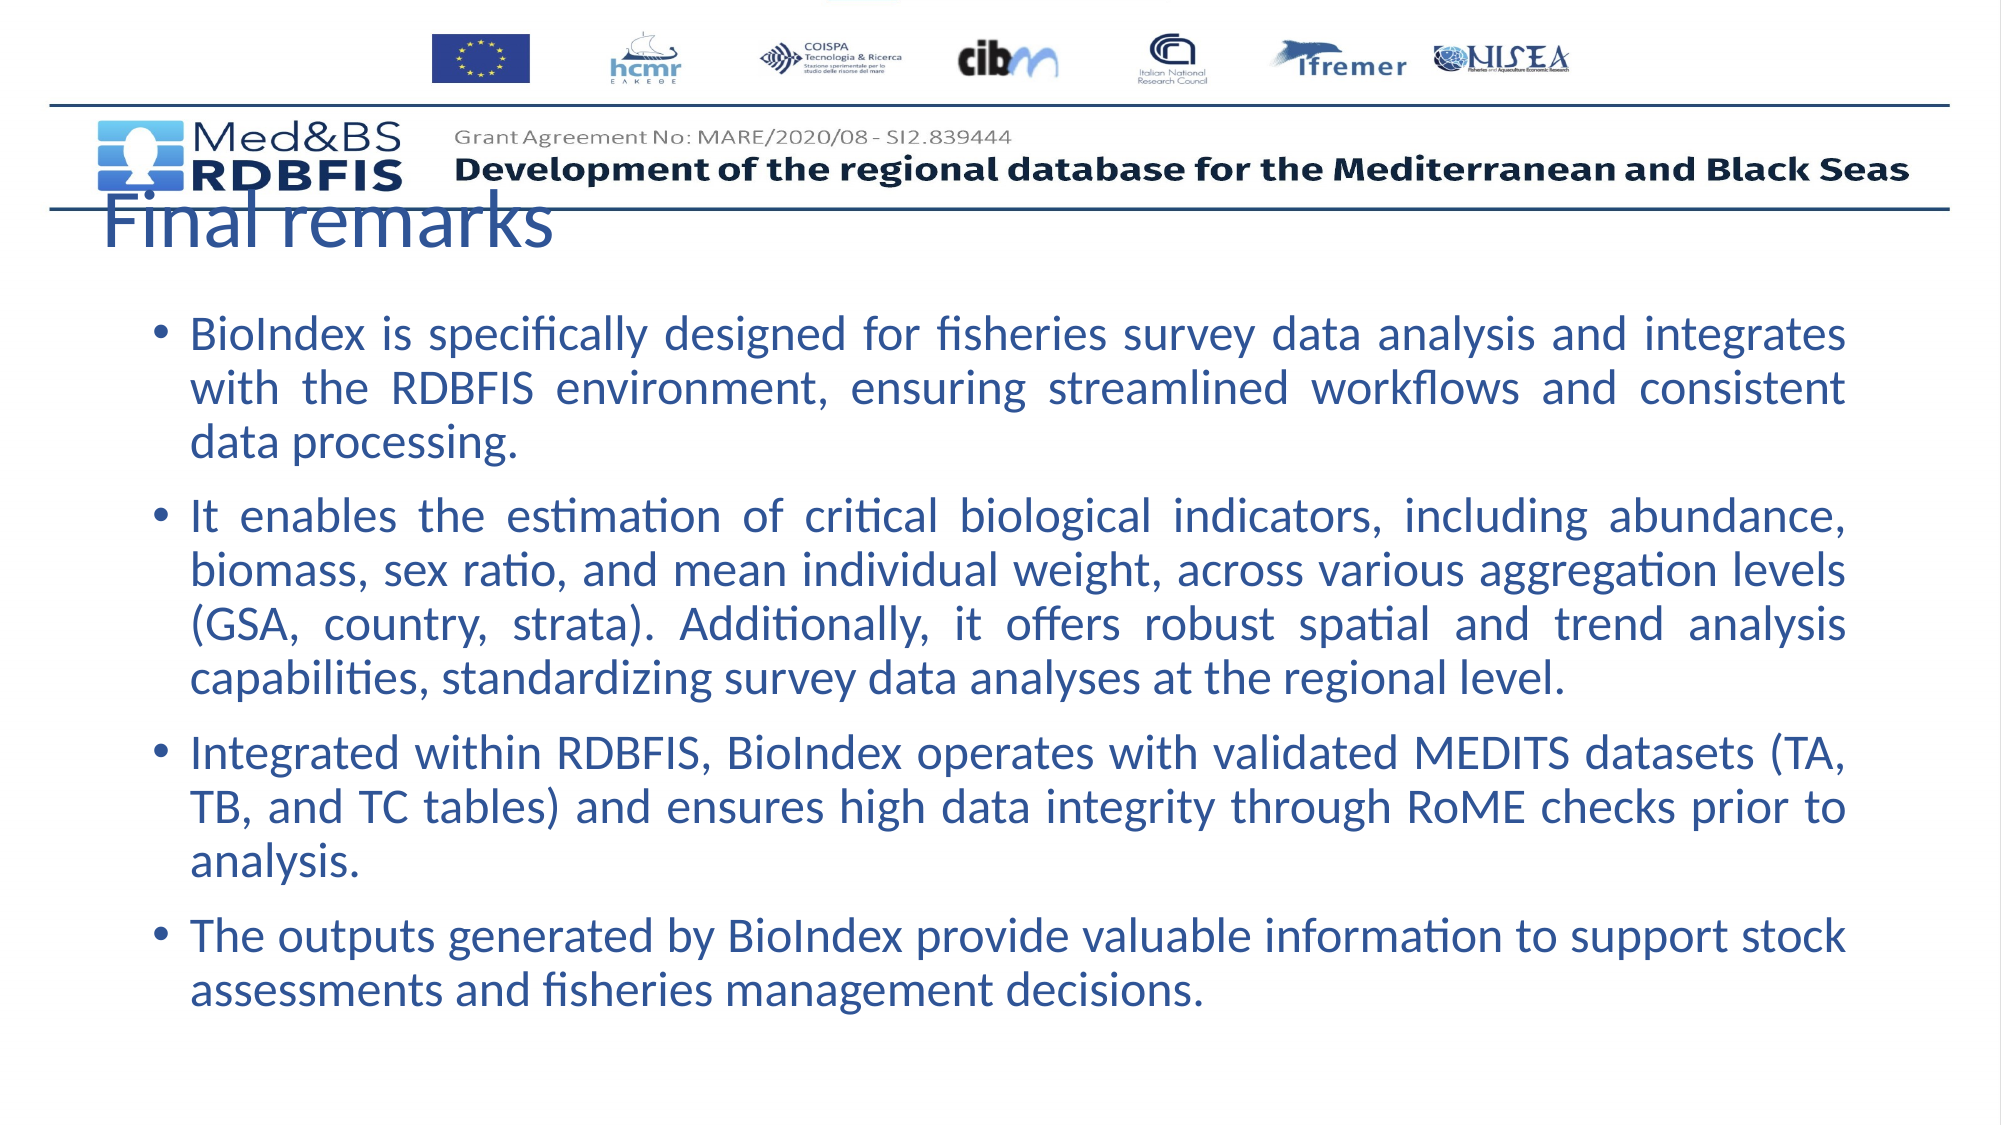

# Final remarks
BioIndex is specifically designed for fisheries survey data analysis and integrates with the RDBFIS environment, ensuring streamlined workflows and consistent data processing.
It enables the estimation of critical biological indicators, including abundance, biomass, sex ratio, and mean individual weight, across various aggregation levels (GSA, country, strata). Additionally, it offers robust spatial and trend analysis capabilities, standardizing survey data analyses at the regional level.
Integrated within RDBFIS, BioIndex operates with validated MEDITS datasets (TA, TB, and TC tables) and ensures high data integrity through RoME checks prior to analysis.
The outputs generated by BioIndex provide valuable information to support stock assessments and fisheries management decisions.